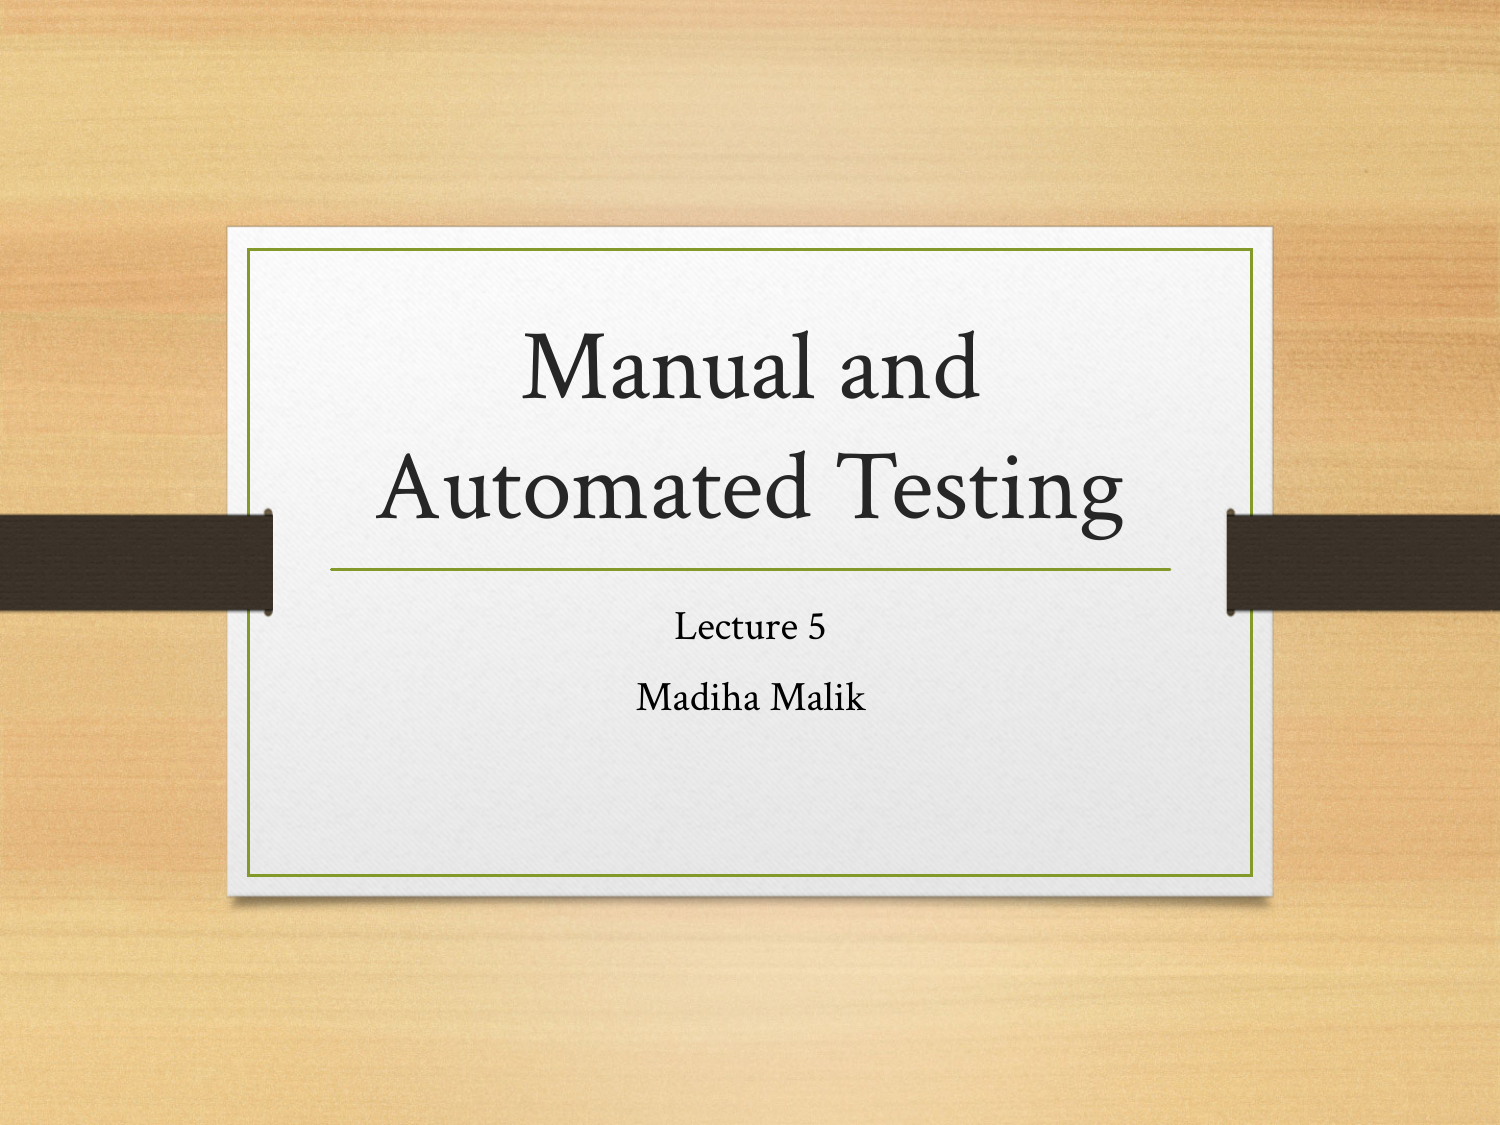

# Manual and Automated Testing
Lecture 5
Madiha Malik